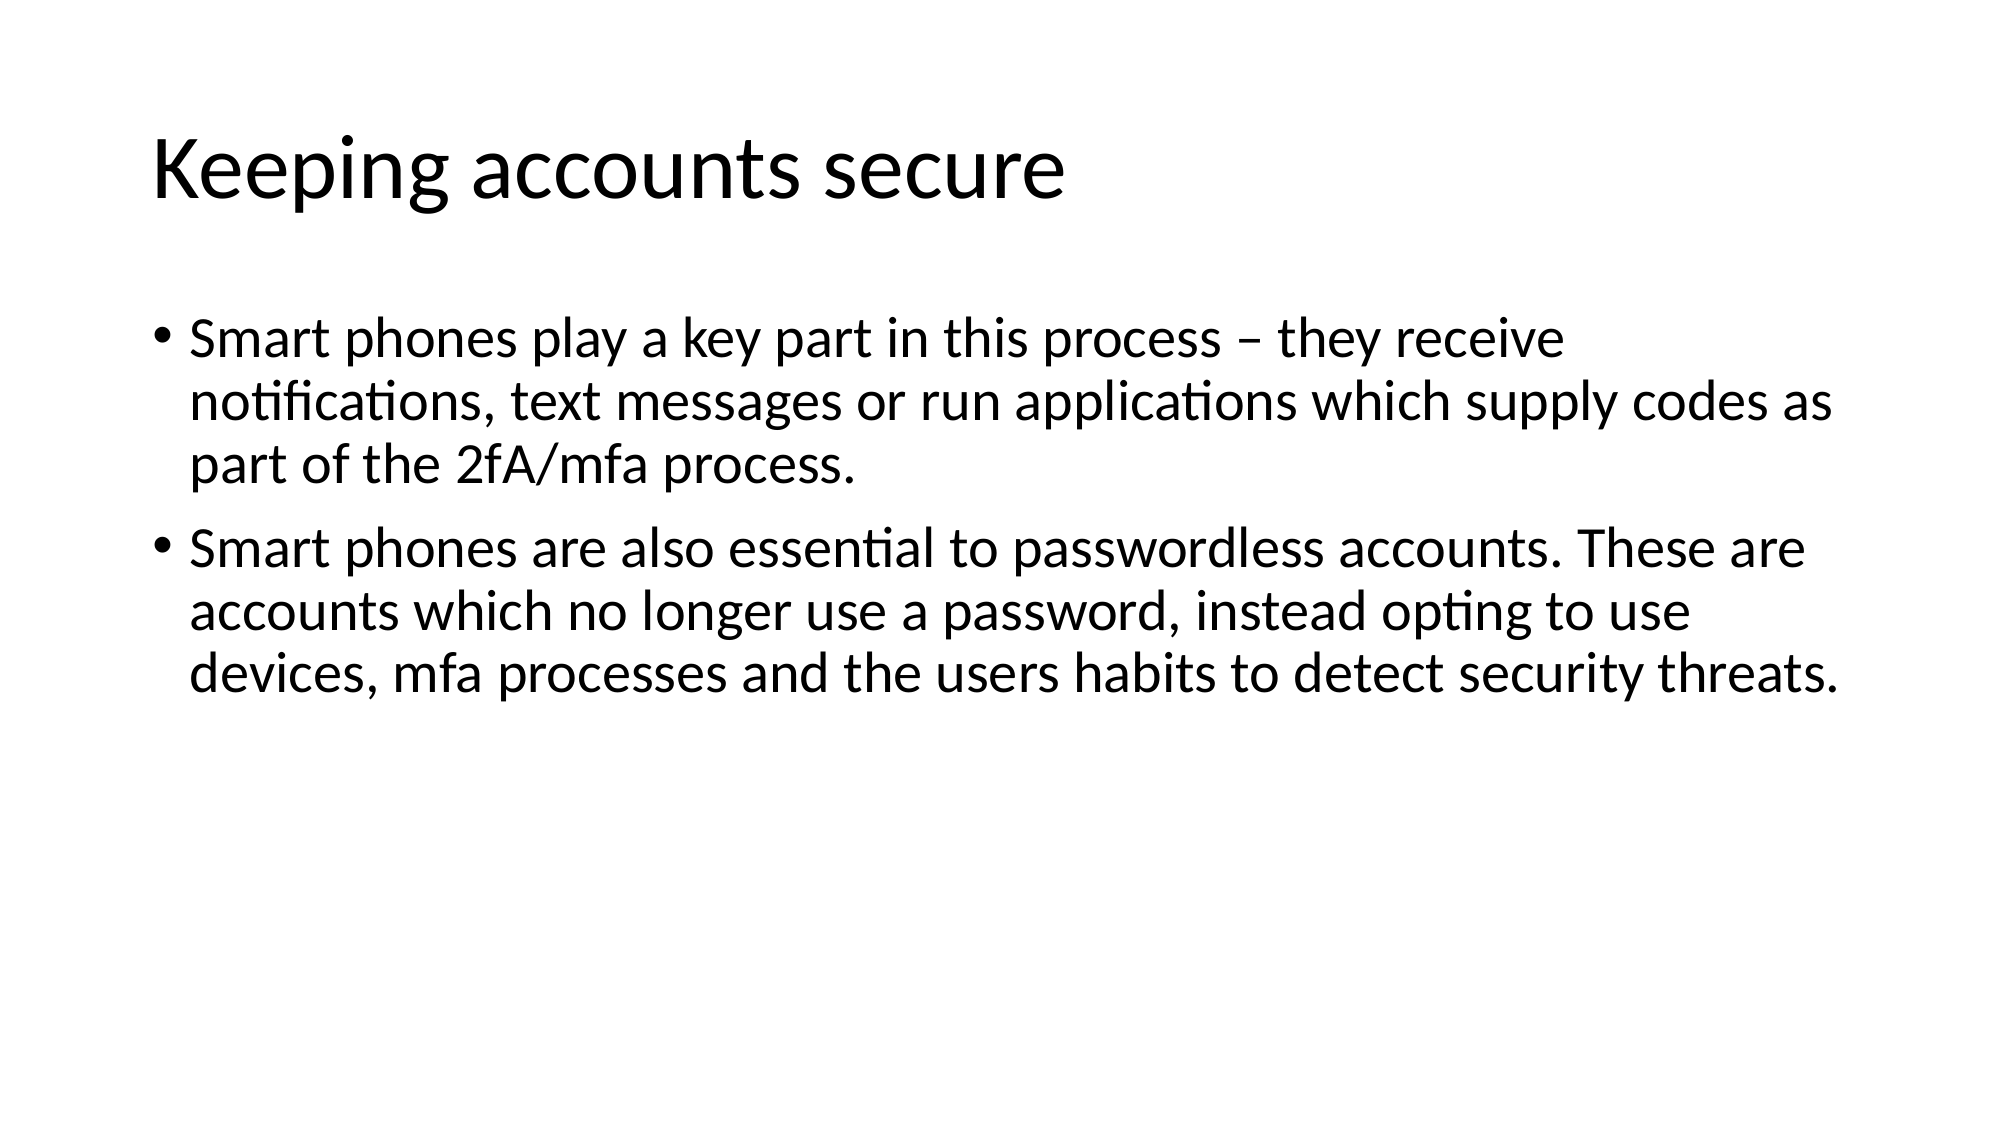

# Keeping accounts secure
Smart phones play a key part in this process – they receive notifications, text messages or run applications which supply codes as part of the 2fA/mfa process.
Smart phones are also essential to passwordless accounts. These are accounts which no longer use a password, instead opting to use devices, mfa processes and the users habits to detect security threats.